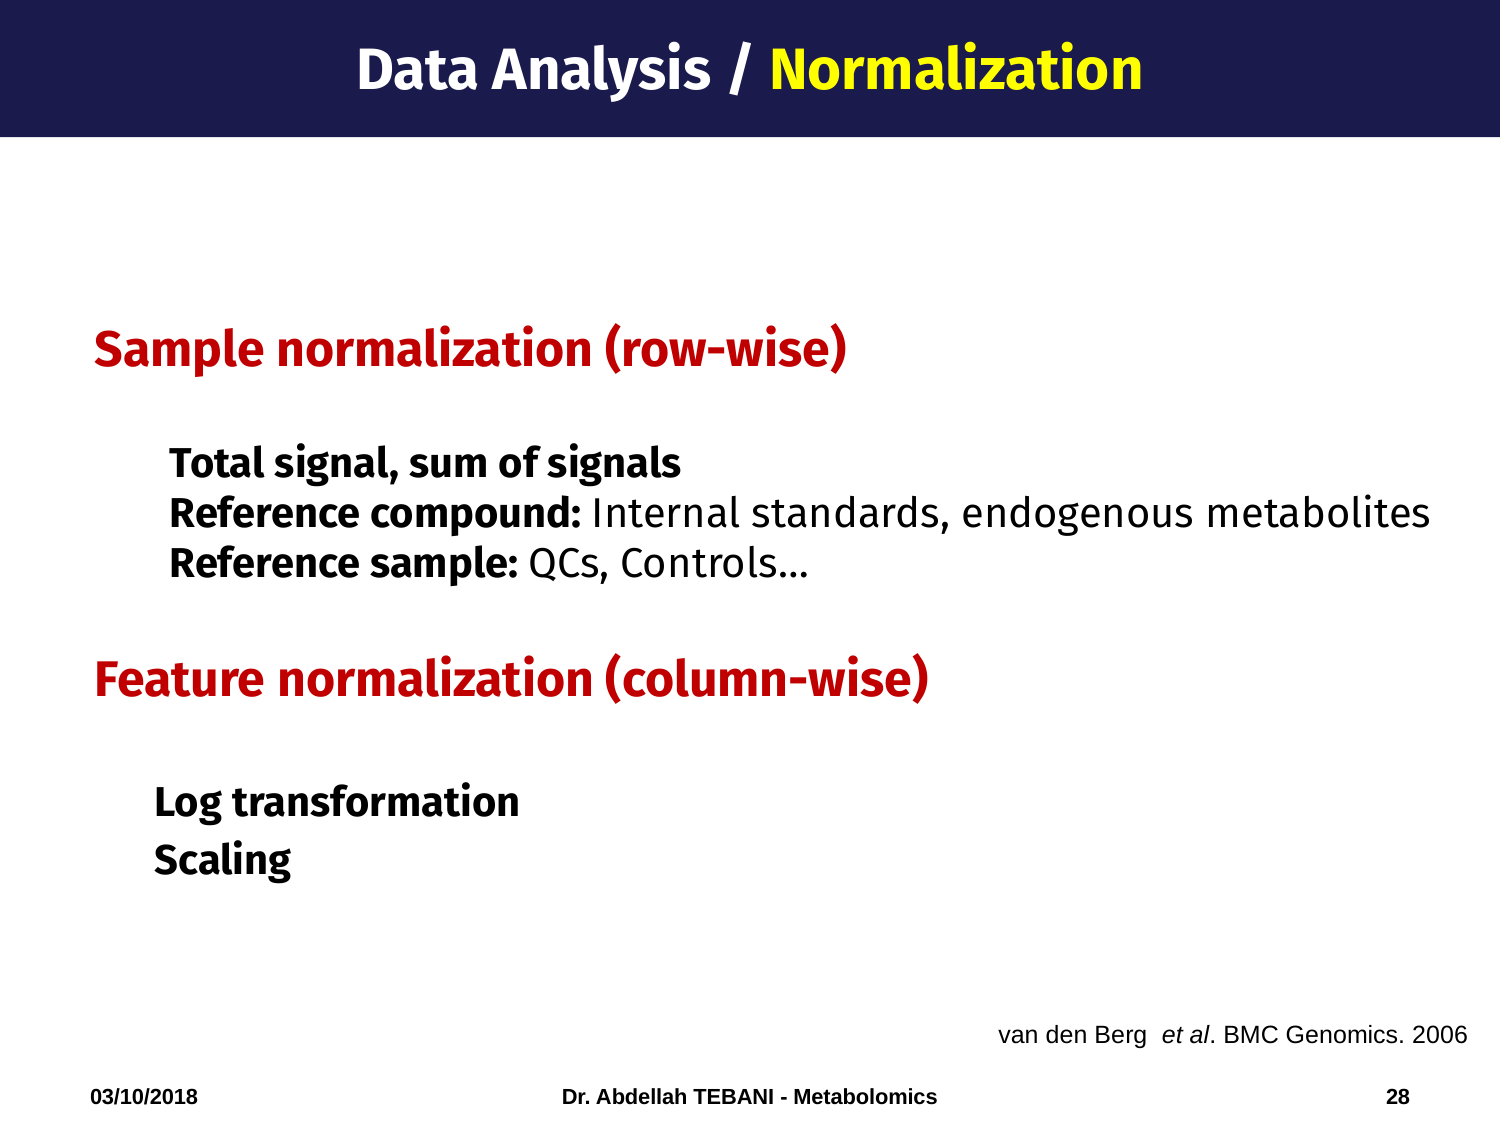

Data Analysis / Normalization

Sample normalization (row-wise)

Total signal, sum of signals
Reference compound: Internal standards, endogenous metabolites
Reference sample: QCs, Controls…

Feature normalization (column-wise)

Log transformation
Scaling
van den Berg  et al. BMC Genomics. 2006
03/10/2018
Dr. Abdellah TEBANI - Metabolomics
28